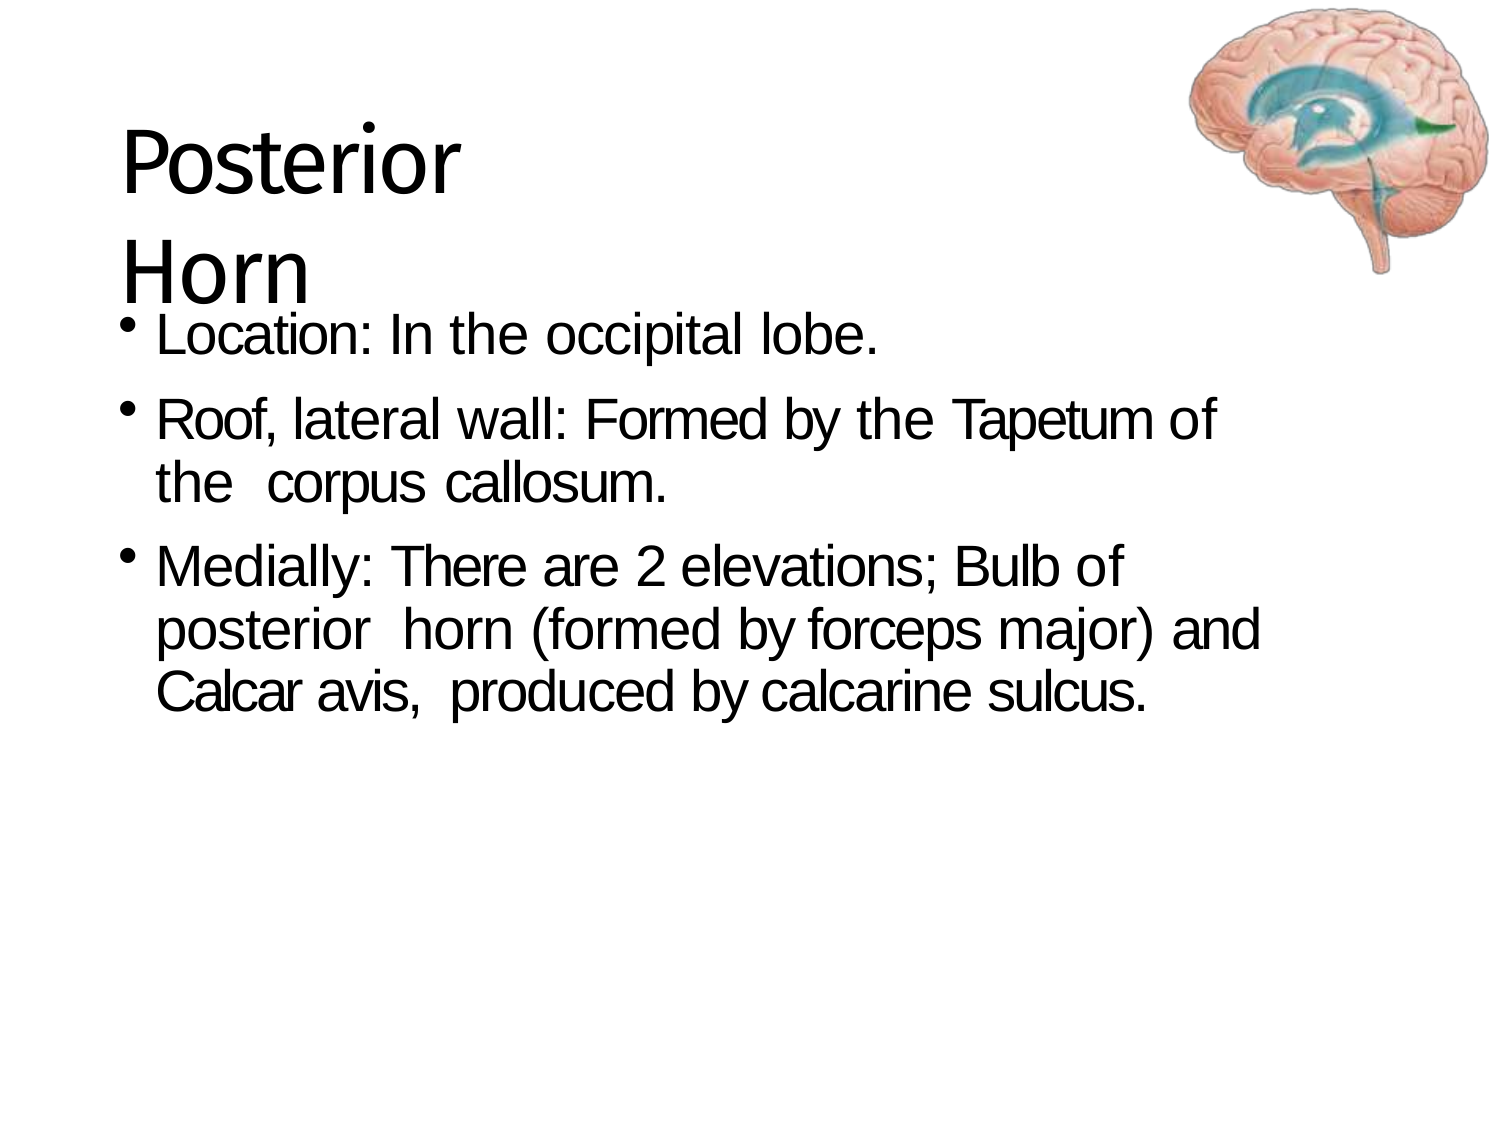

# Posterior Horn
Location: In the occipital lobe.
Roof, lateral wall: Formed by the Tapetum of the  corpus callosum.
Medially: There are 2 elevations; Bulb of posterior  horn (formed by forceps major) and Calcar avis,  produced by calcarine sulcus.